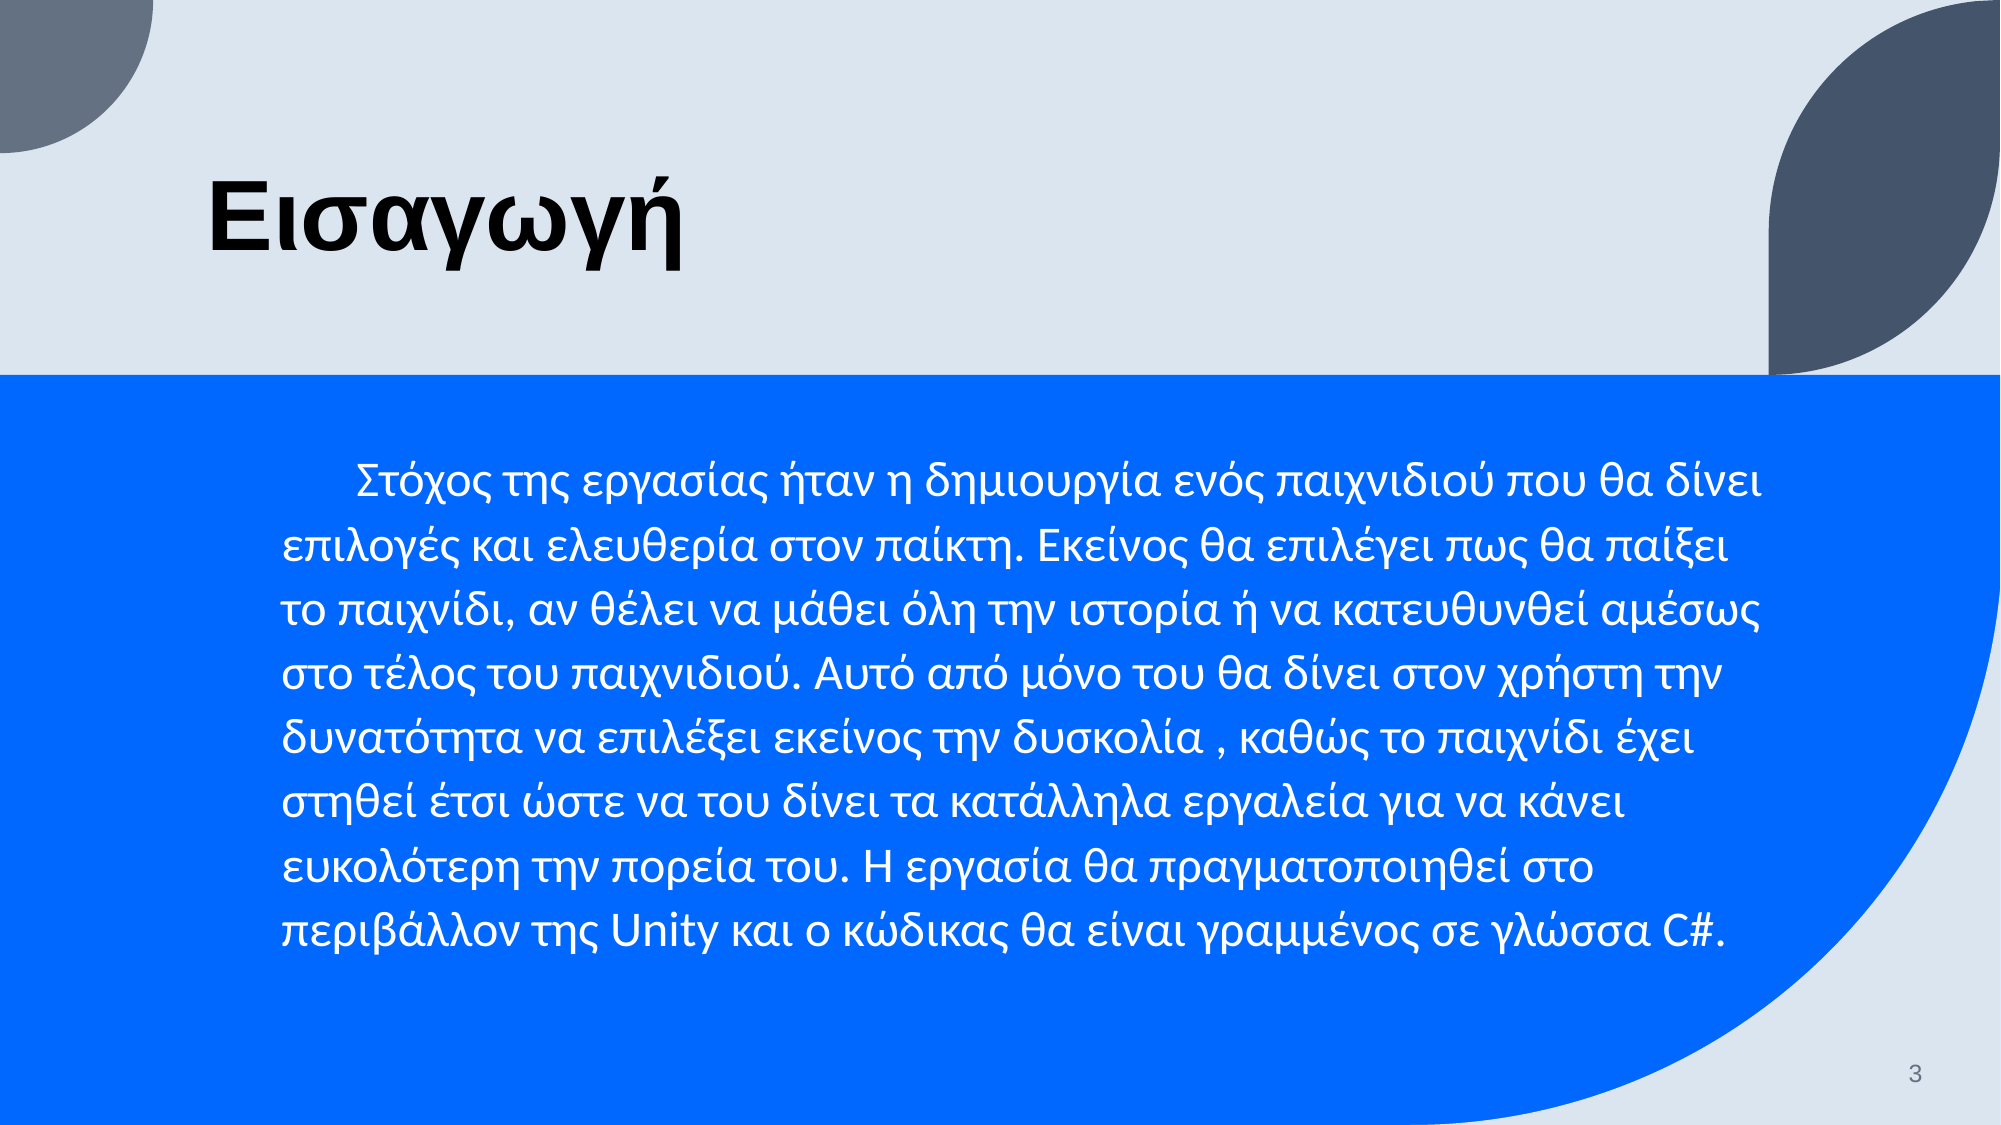

# Εισαγωγή
Στόχος της εργασίας ήταν η δημιουργία ενός παιχνιδιού που θα δίνει επιλογές και ελευθερία στον παίκτη. Εκείνος θα επιλέγει πως θα παίξει το παιχνίδι, αν θέλει να μάθει όλη την ιστορία ή να κατευθυνθεί αμέσως στο τέλος του παιχνιδιού. Αυτό από μόνο του θα δίνει στον χρήστη την δυνατότητα να επιλέξει εκείνος την δυσκολία , καθώς το παιχνίδι έχει στηθεί έτσι ώστε να του δίνει τα κατάλληλα εργαλεία για να κάνει ευκολότερη την πορεία του. Η εργασία θα πραγματοποιηθεί στο περιβάλλον της Unity και ο κώδικας θα είναι γραμμένος σε γλώσσα C#.
3